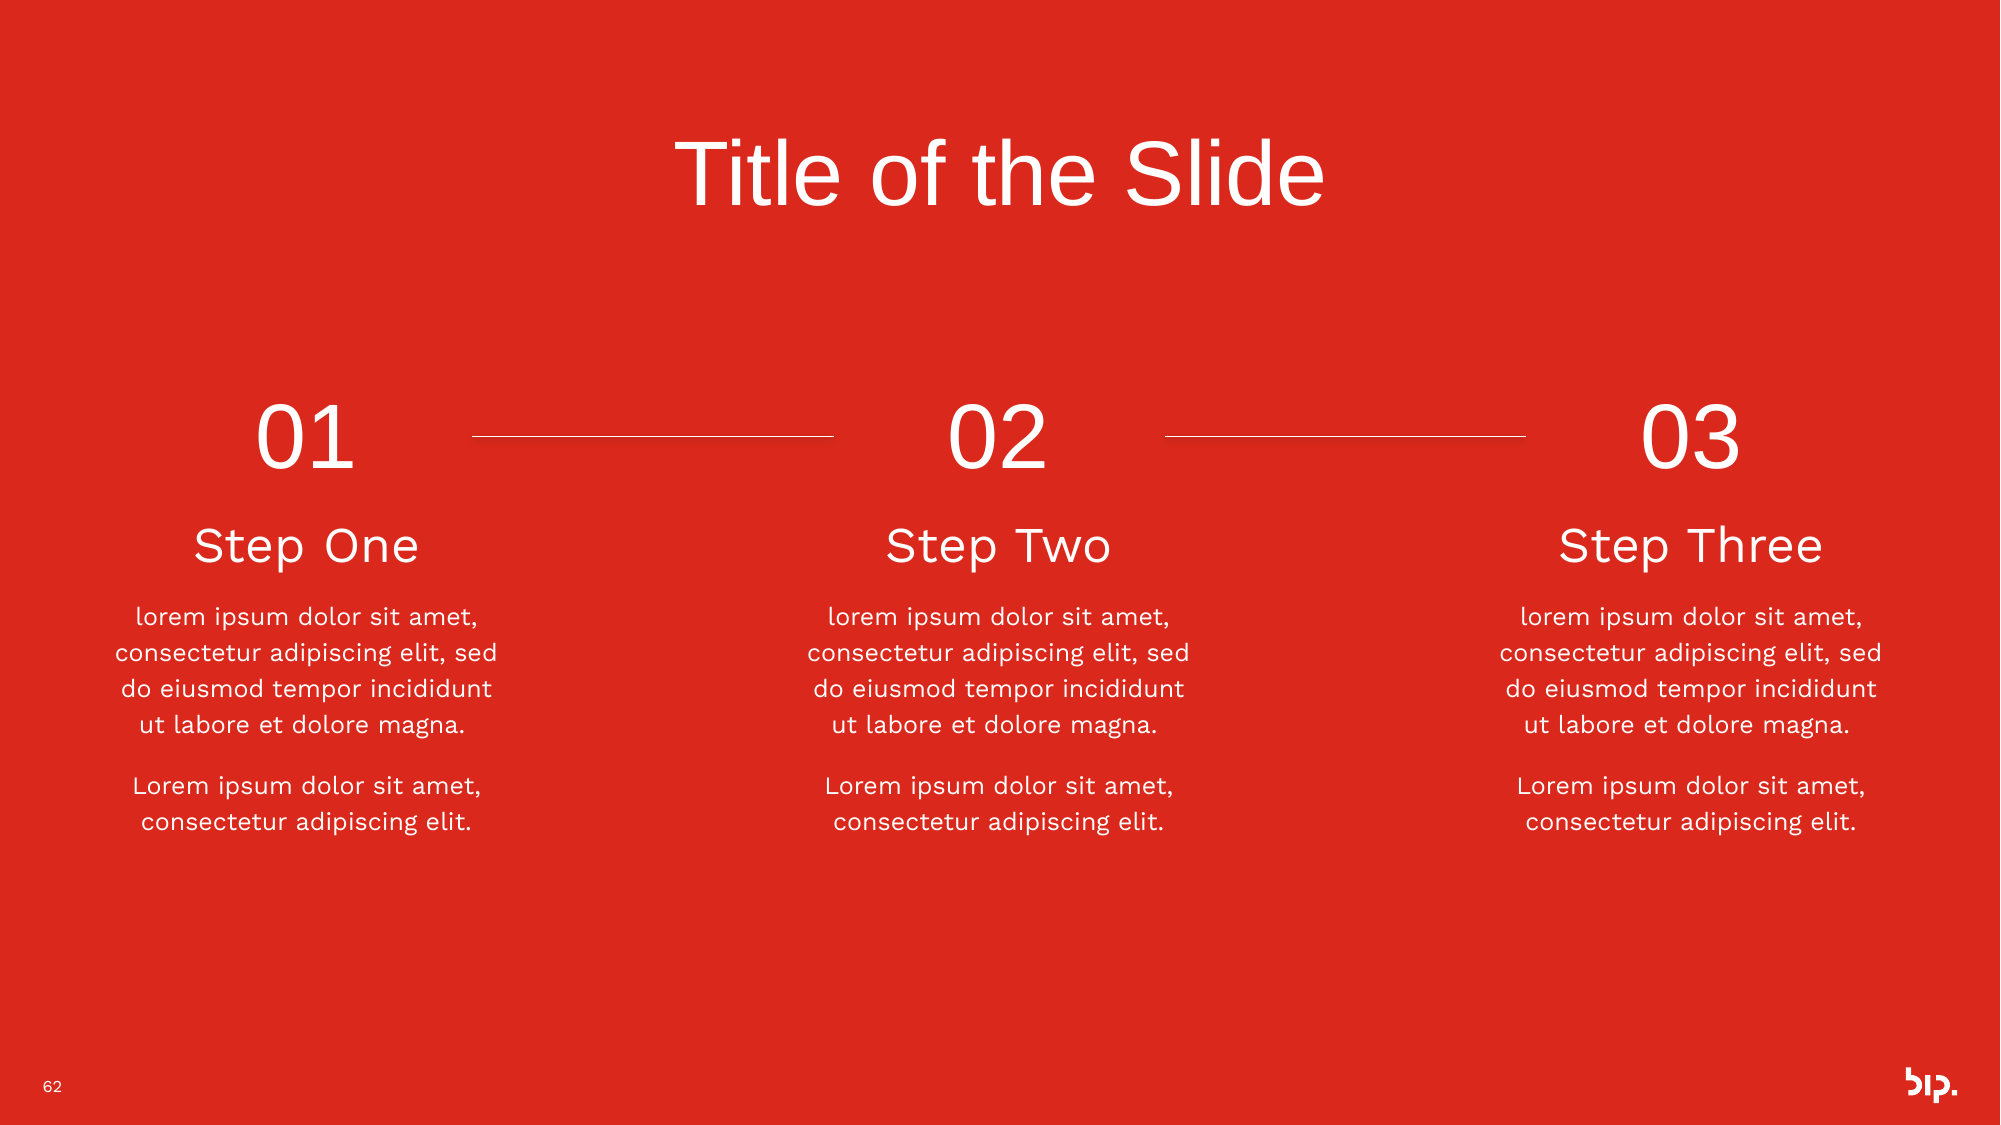

Title of the Slide
01
02
03
Step One
Step Two
Step Three
lorem ipsum dolor sit amet, consectetur adipiscing elit, sed do eiusmod tempor incididunt ut labore et dolore magna.
Lorem ipsum dolor sit amet, consectetur adipiscing elit.
lorem ipsum dolor sit amet, consectetur adipiscing elit, sed do eiusmod tempor incididunt ut labore et dolore magna.
Lorem ipsum dolor sit amet, consectetur adipiscing elit.
lorem ipsum dolor sit amet, consectetur adipiscing elit, sed do eiusmod tempor incididunt ut labore et dolore magna.
Lorem ipsum dolor sit amet, consectetur adipiscing elit.